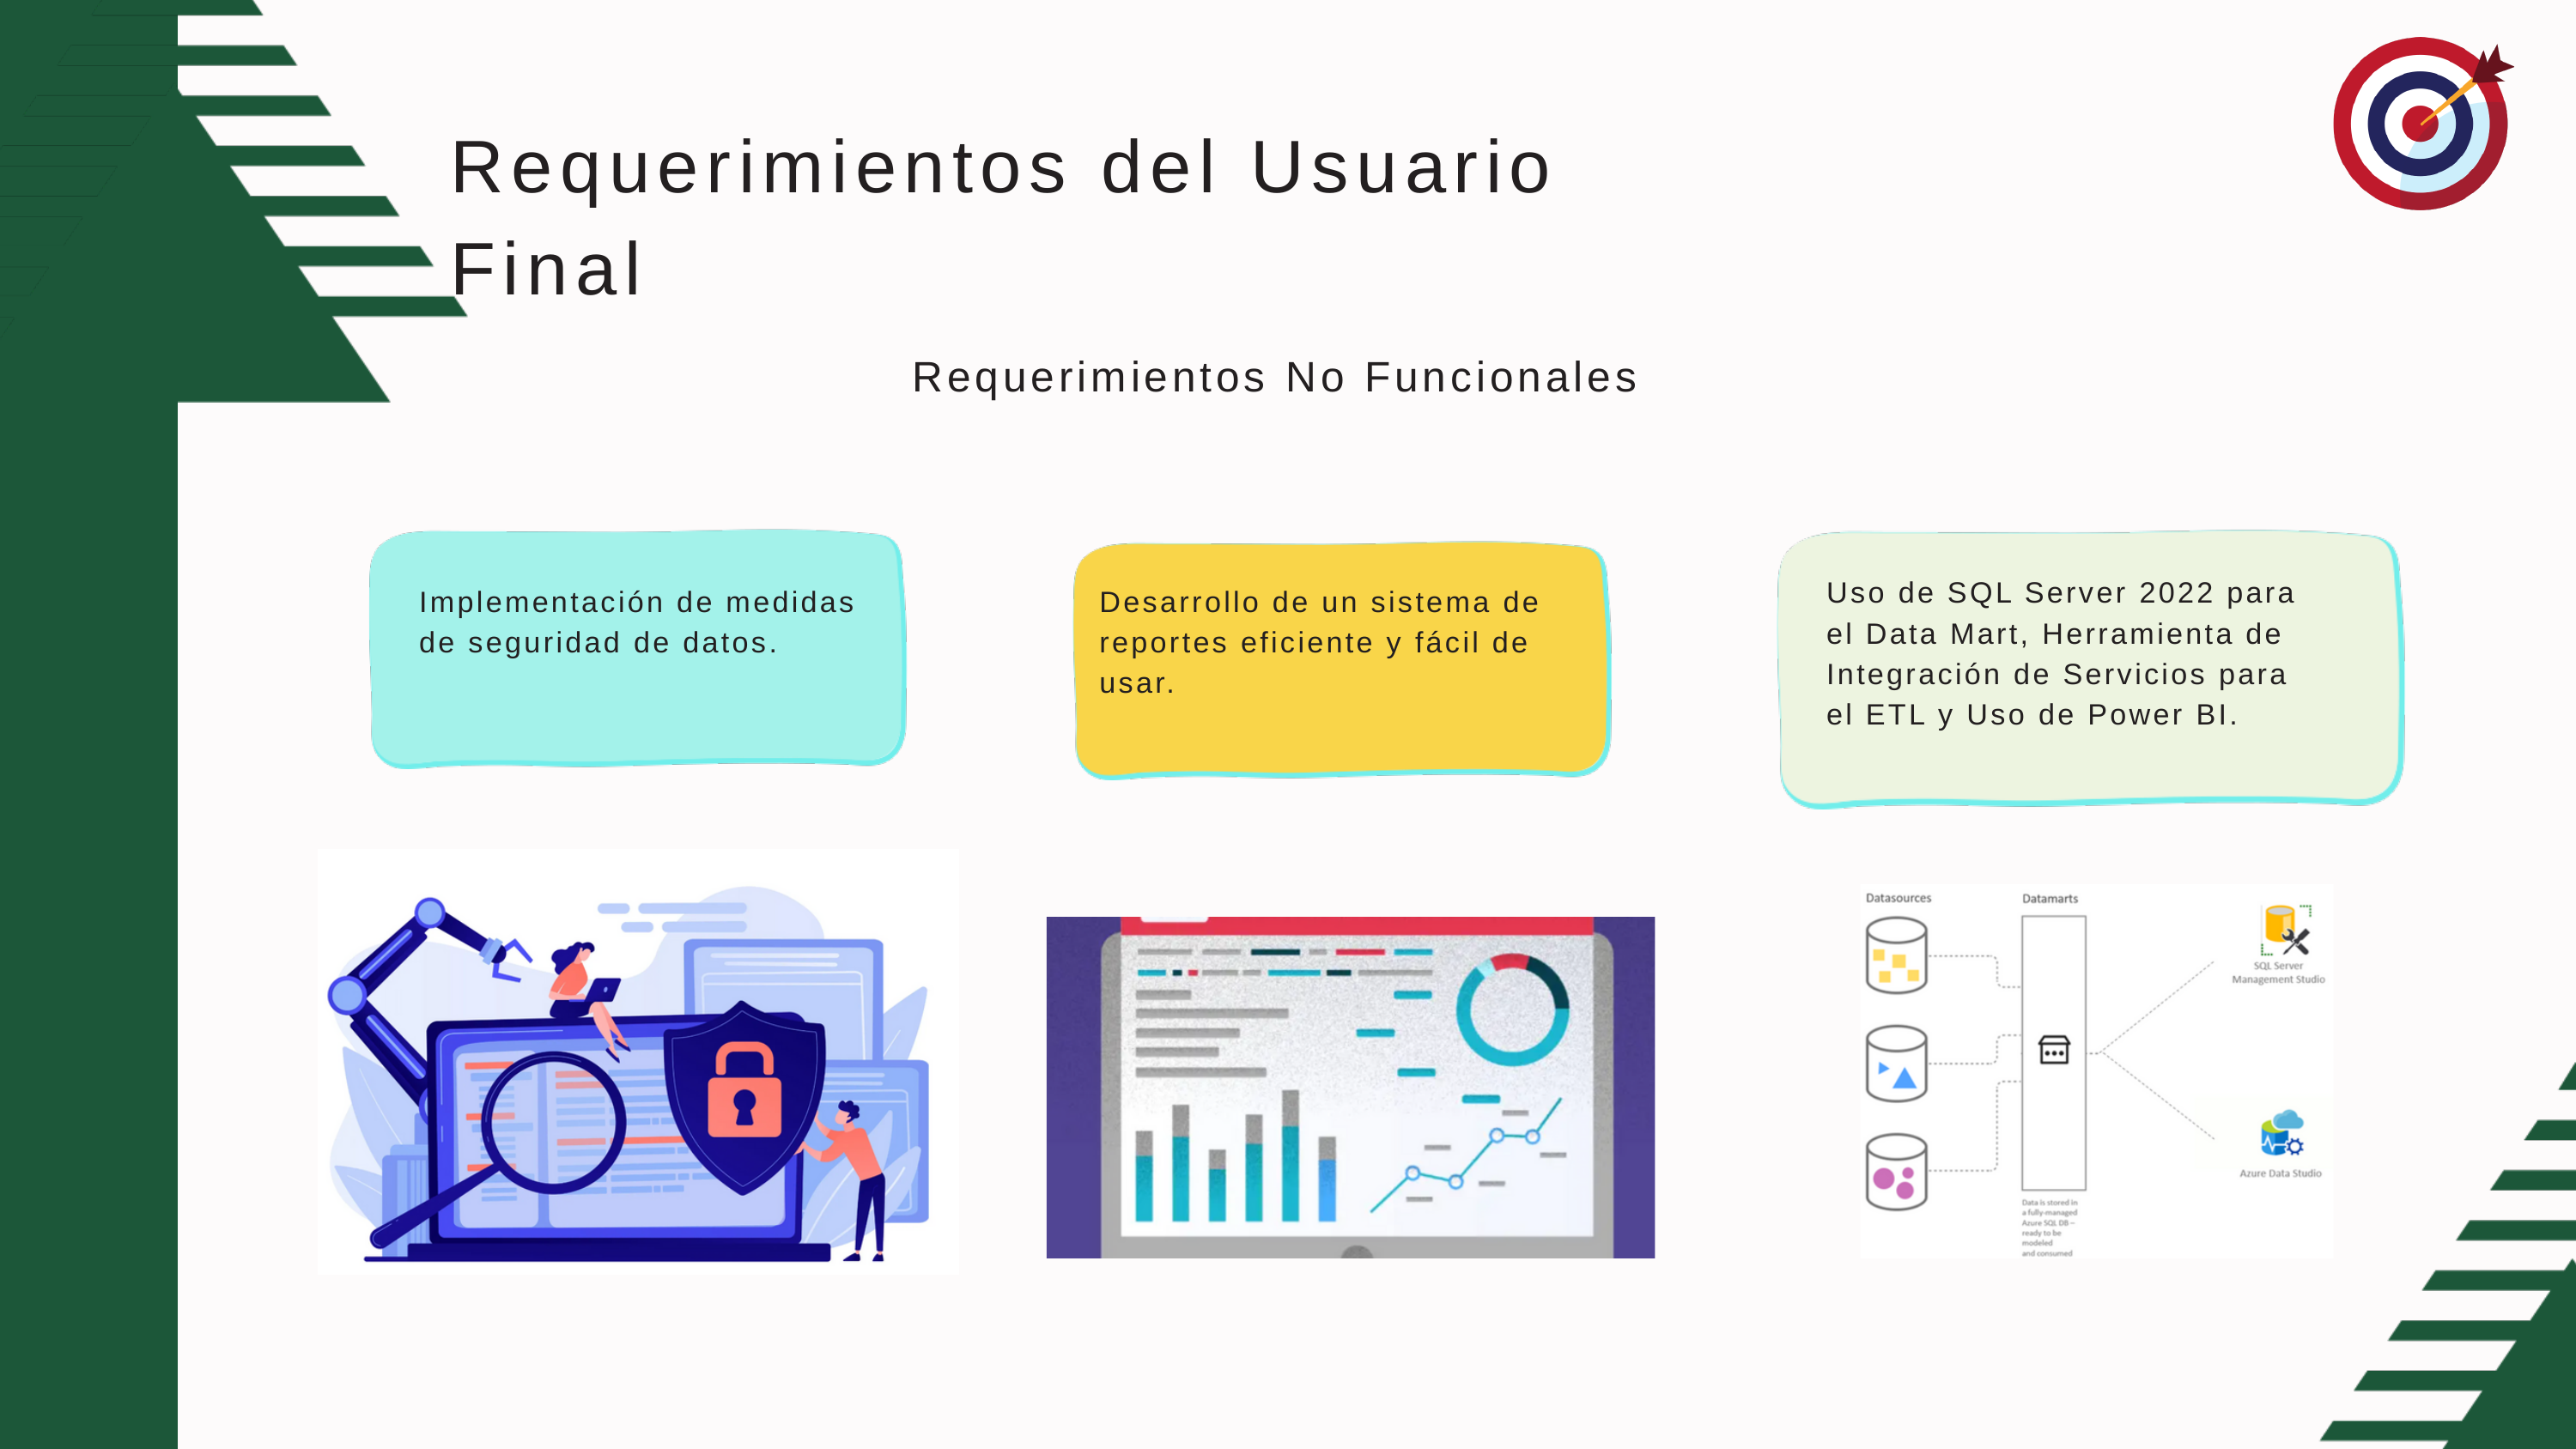

Requerimientos del Usuario Final
Requerimientos No Funcionales

Uso de SQL Server 2022 para el Data Mart, Herramienta de Integración de Servicios para el ETL y Uso de Power BI.
Implementación de medidas de seguridad de datos.

Desarrollo de un sistema de reportes eficiente y fácil de usar.